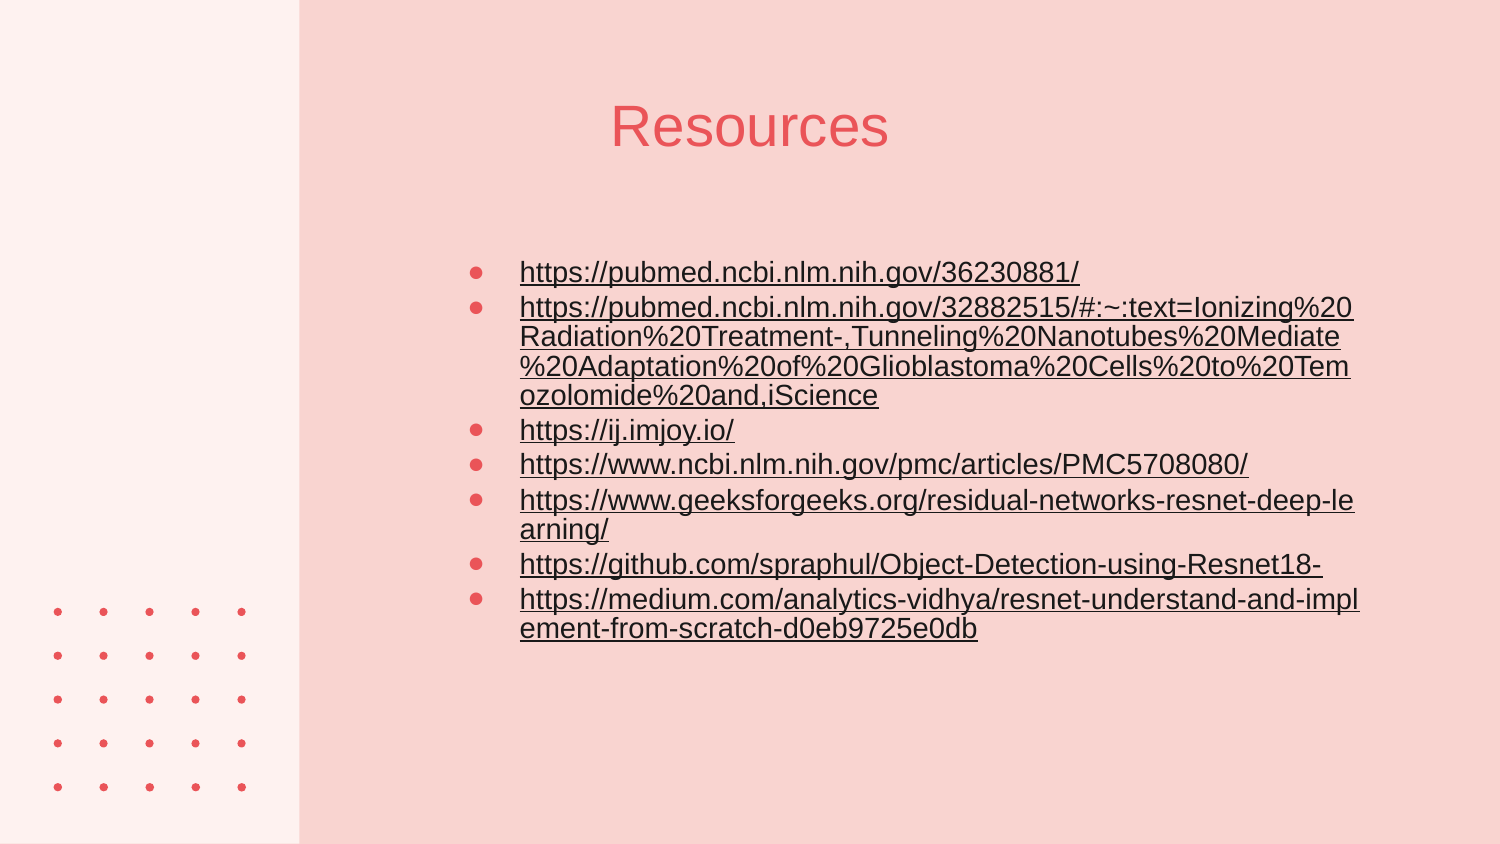

# Resources
https://pubmed.ncbi.nlm.nih.gov/36230881/
https://pubmed.ncbi.nlm.nih.gov/32882515/#:~:text=Ionizing%20Radiation%20Treatment-,Tunneling%20Nanotubes%20Mediate%20Adaptation%20of%20Glioblastoma%20Cells%20to%20Temozolomide%20and,iScience
https://ij.imjoy.io/
https://www.ncbi.nlm.nih.gov/pmc/articles/PMC5708080/
https://www.geeksforgeeks.org/residual-networks-resnet-deep-learning/
https://github.com/spraphul/Object-Detection-using-Resnet18-
https://medium.com/analytics-vidhya/resnet-understand-and-implement-from-scratch-d0eb9725e0db